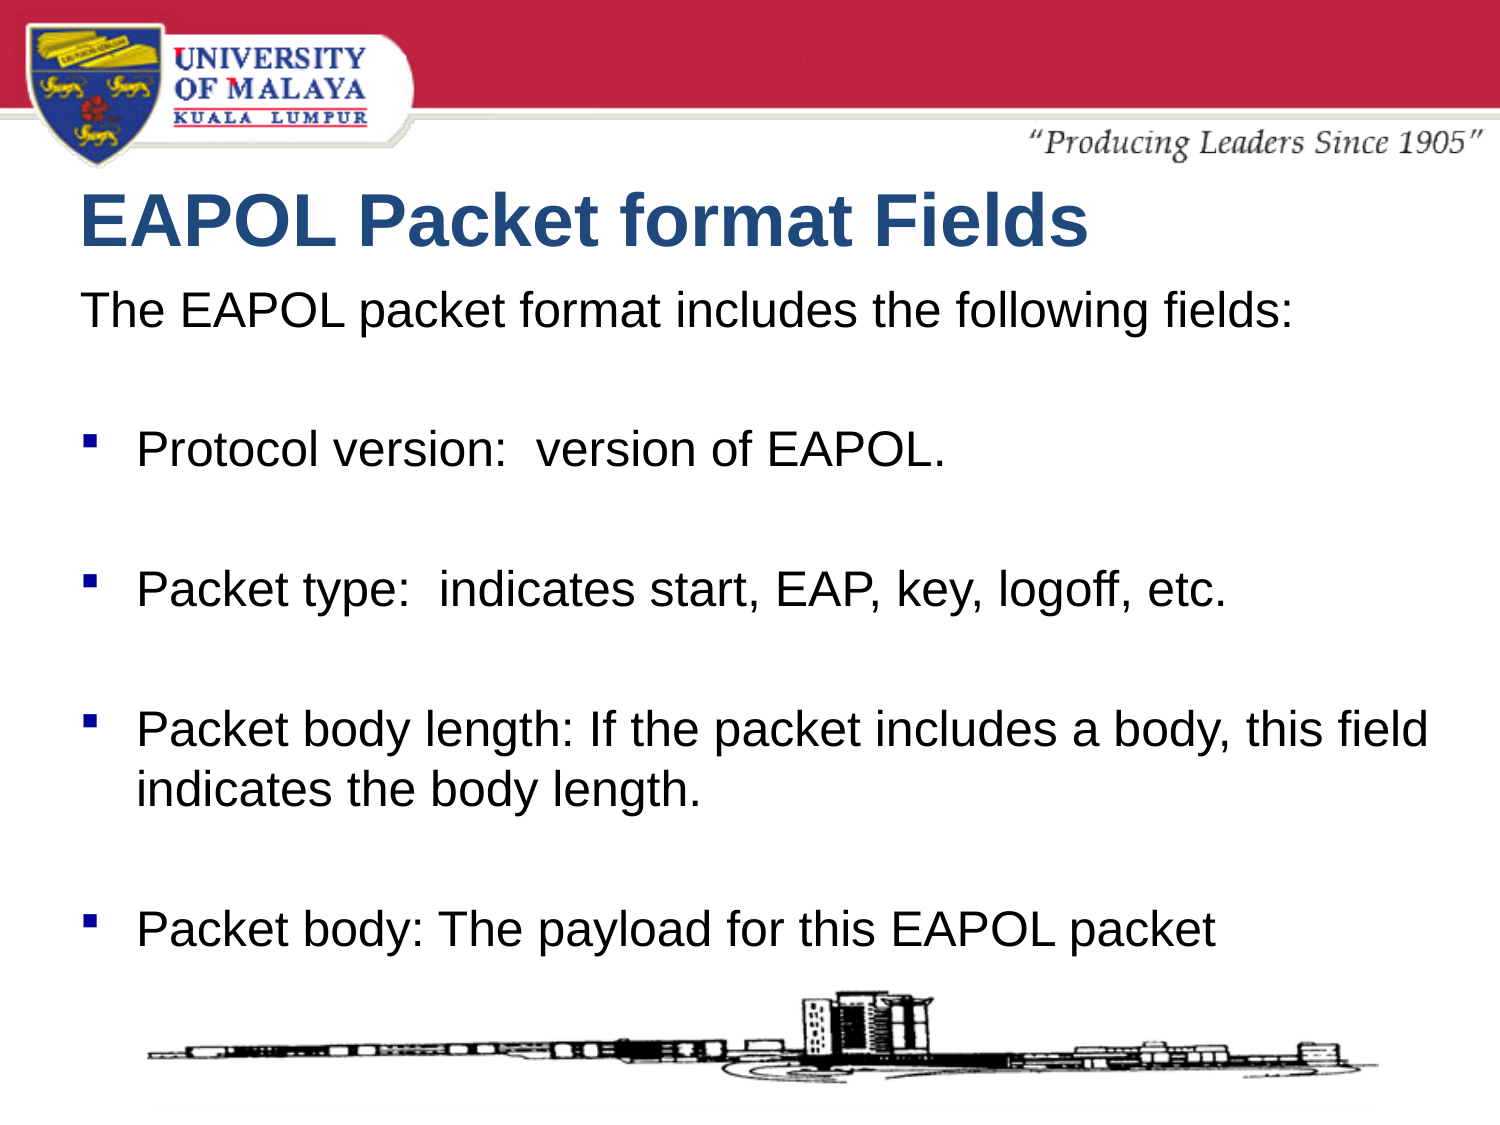

# EAPOL Packet format Fields
The EAPOL packet format includes the following fields:

Protocol version:  version of EAPOL.

Packet type:  indicates start, EAP, key, logoff, etc.

Packet body length: If the packet includes a body, this field indicates the body length.

Packet body: The payload for this EAPOL packet